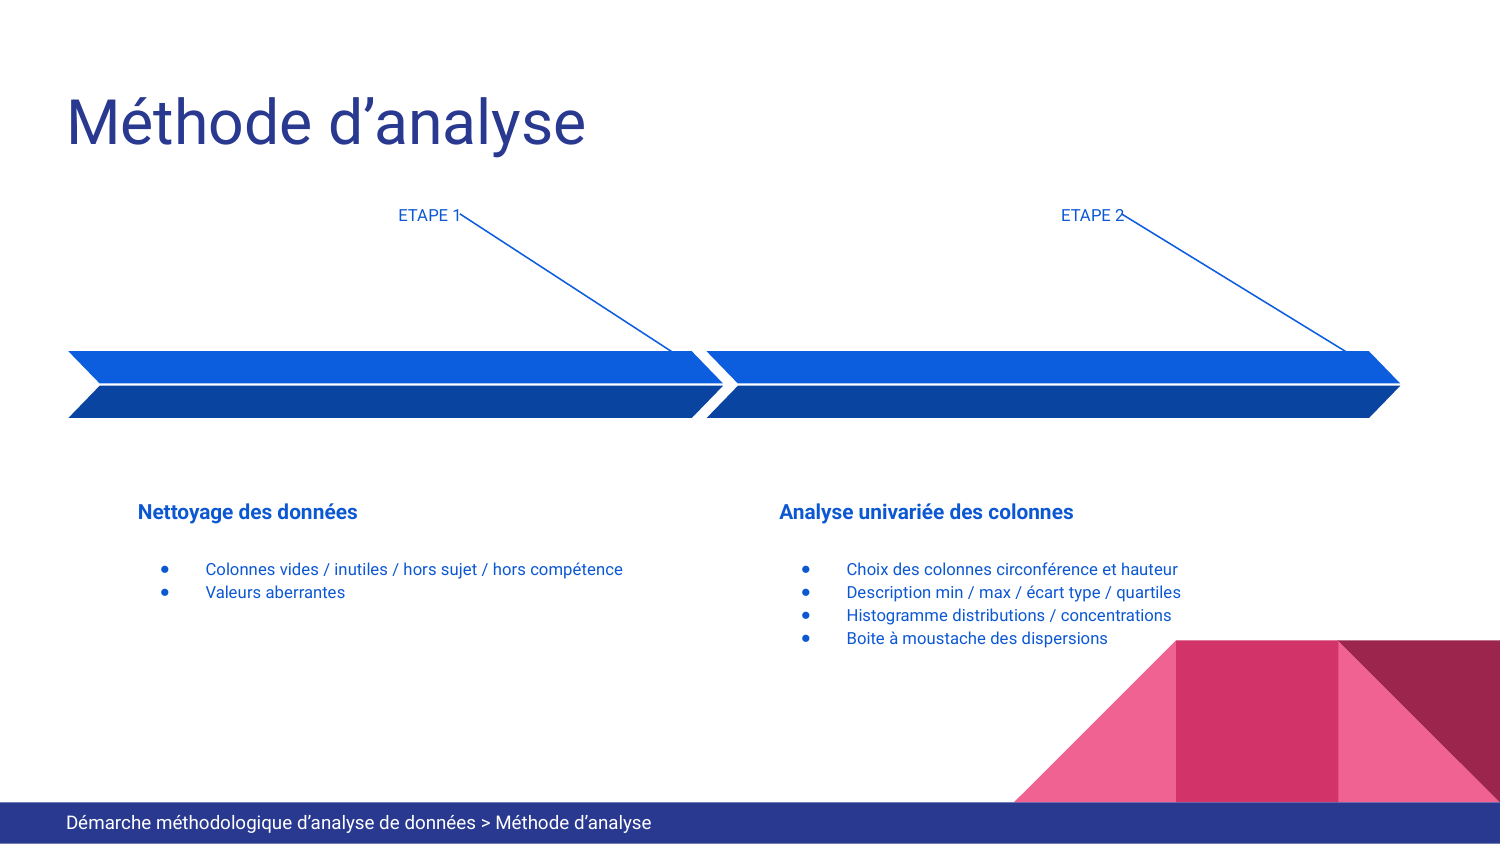

# Méthode d’analyse
ETAPE 1

Nettoyage des données
Colonnes vides / inutiles / hors sujet / hors compétence
Valeurs aberrantes
ETAPE 2

Analyse univariée des colonnes
Choix des colonnes circonférence et hauteur
Description min / max / écart type / quartiles
Histogramme distributions / concentrations
Boite à moustache des dispersions
Démarche méthodologique d’analyse de données > Méthode d’analyse